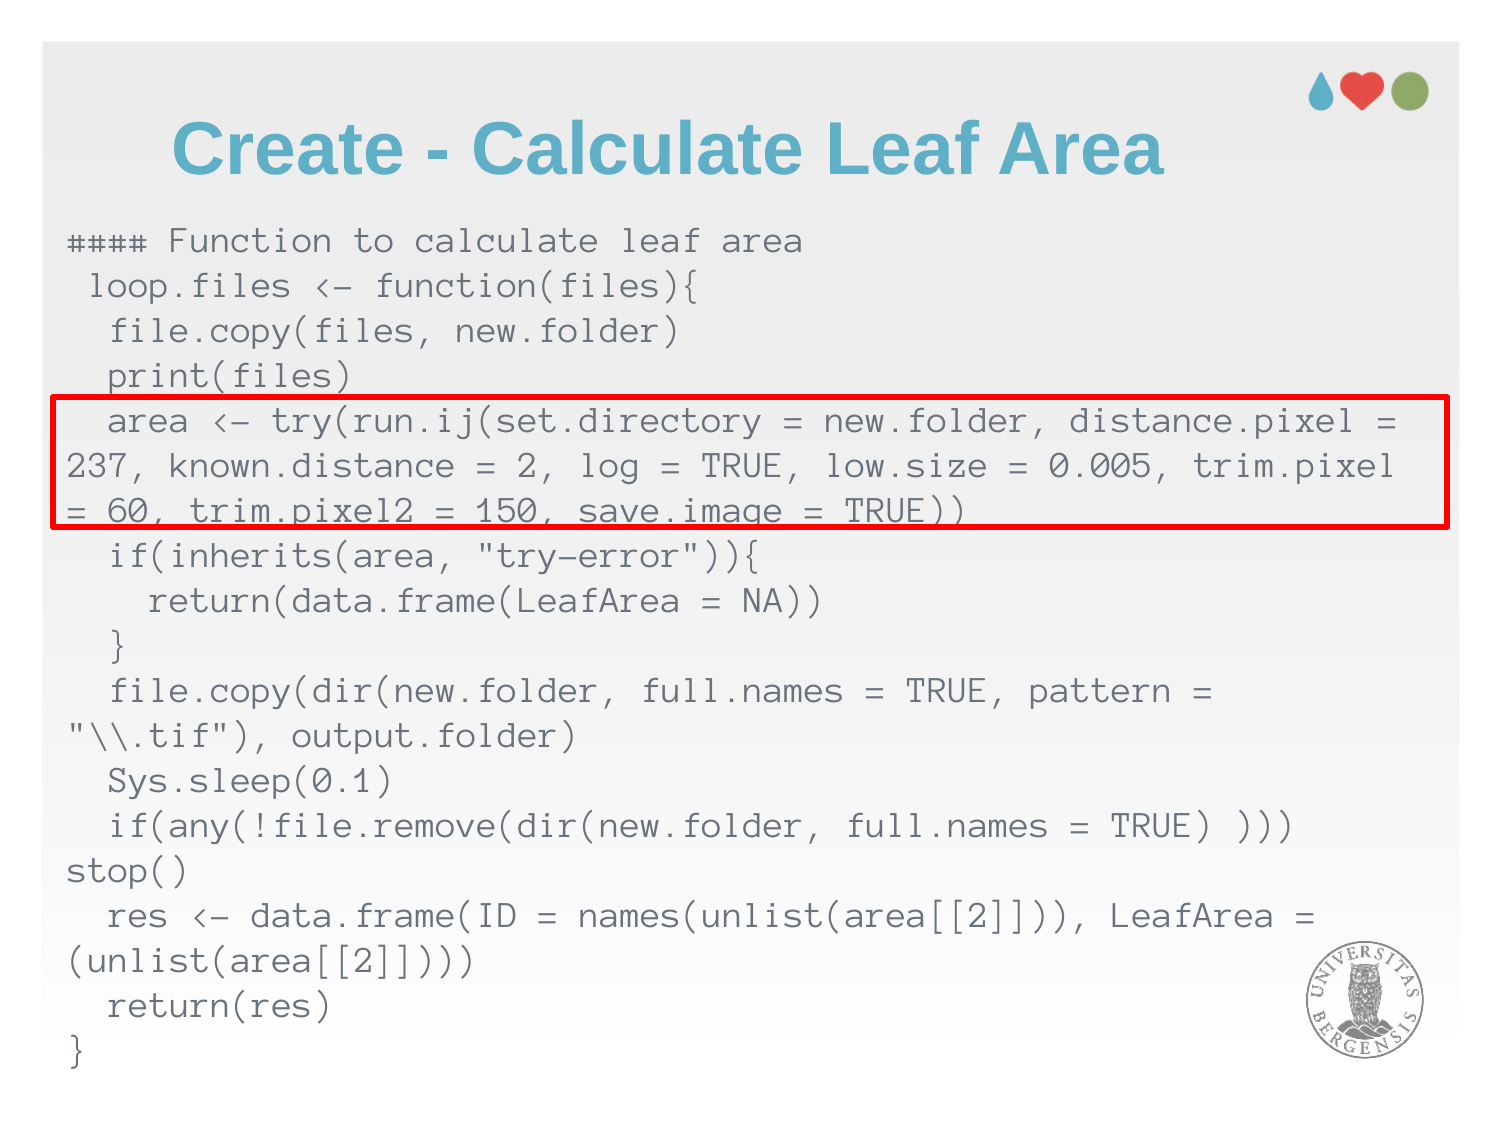

# Create - Calculate Leaf Area
#### Function to calculate leaf area
 loop.files <- function(files){
  file.copy(files, new.folder)
  print(files)
  area <- try(run.ij(set.directory = new.folder, distance.pixel = 237, known.distance = 2, log = TRUE, low.size = 0.005, trim.pixel = 60, trim.pixel2 = 150, save.image = TRUE))
  if(inherits(area, "try-error")){
    return(data.frame(LeafArea = NA))
  }
  file.copy(dir(new.folder, full.names = TRUE, pattern = "\\.tif"), output.folder)
  Sys.sleep(0.1)
  if(any(!file.remove(dir(new.folder, full.names = TRUE) ))) stop()
  res <- data.frame(ID = names(unlist(area[[2]])), LeafArea = (unlist(area[[2]])))
  return(res)
}